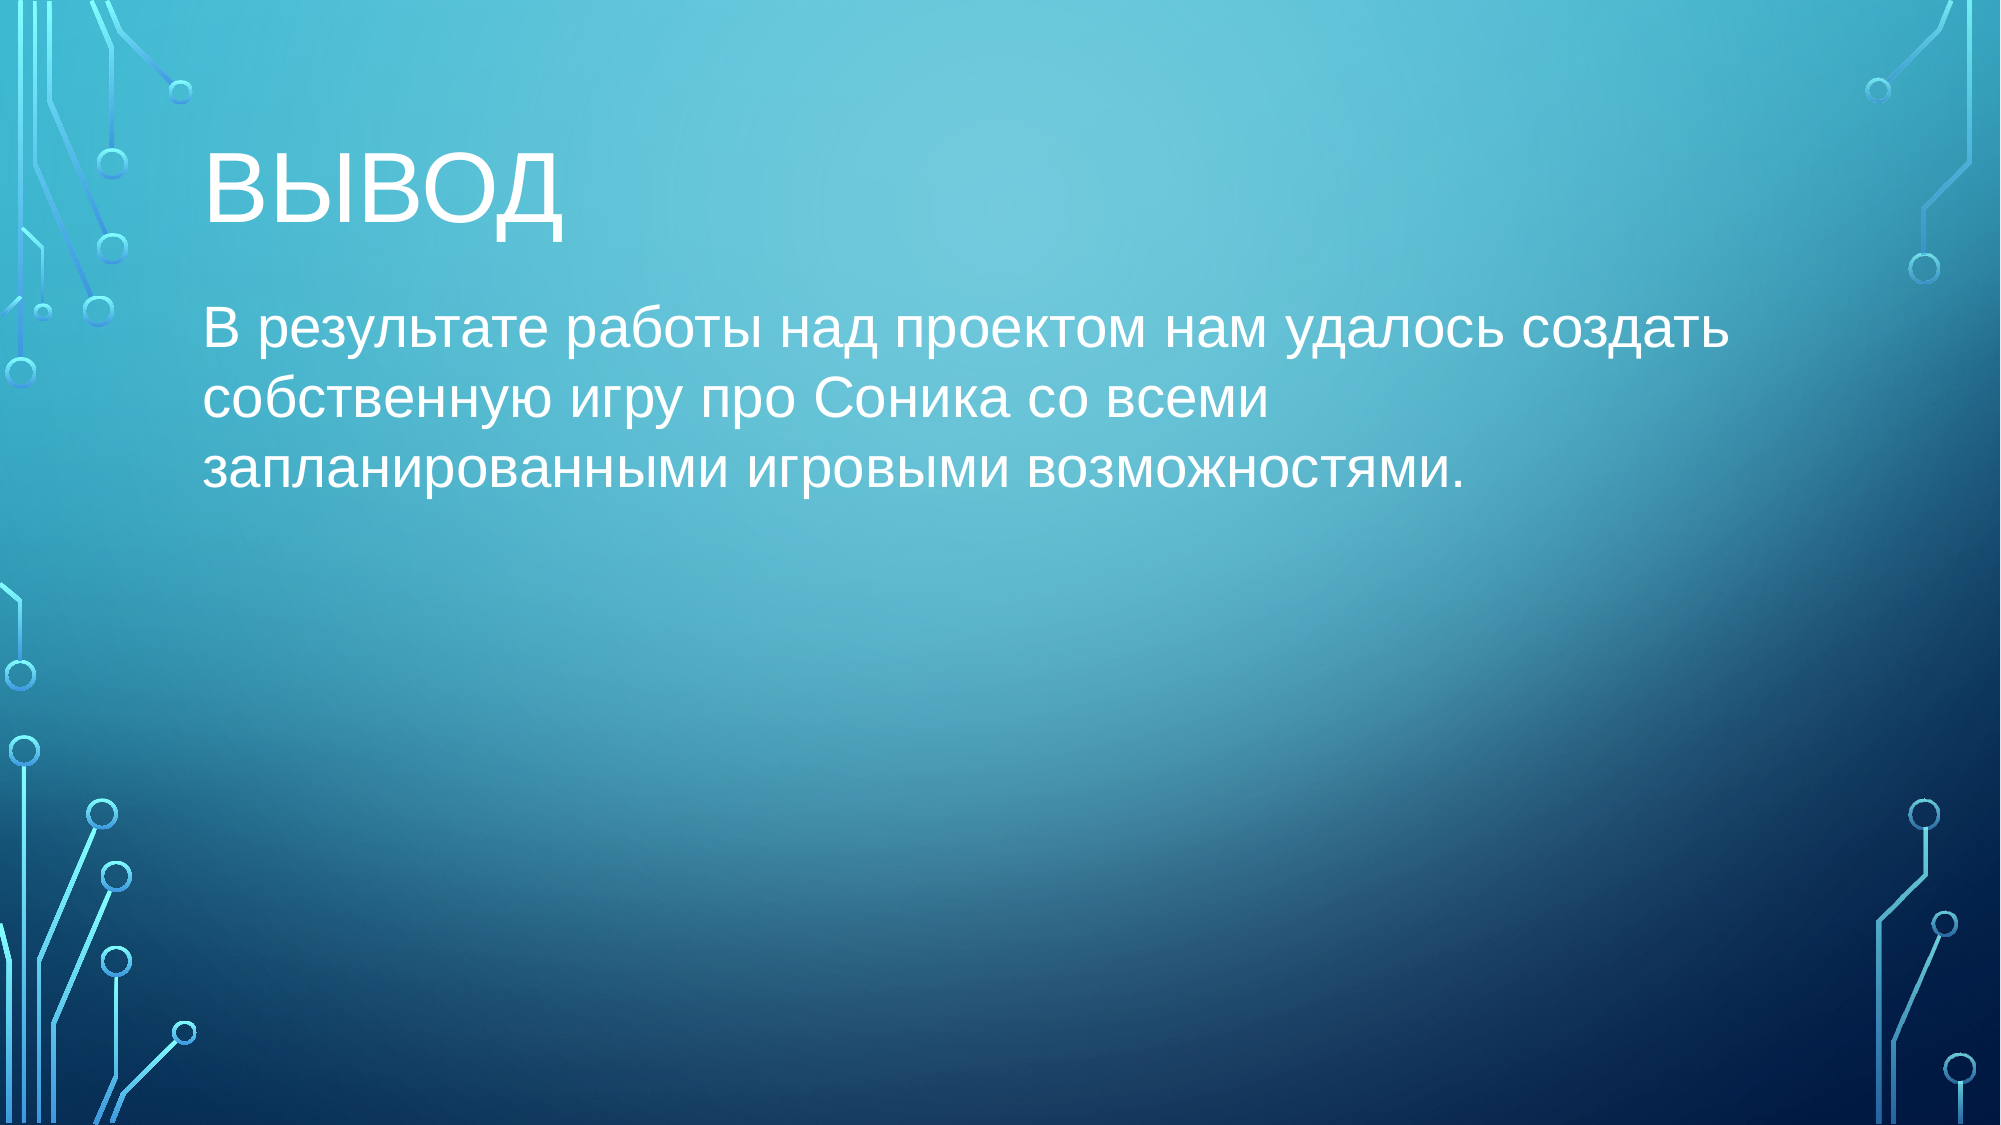

# Вывод
В результате работы над проектом нам удалось создать собственную игру про Соника со всеми запланированными игровыми возможностями.